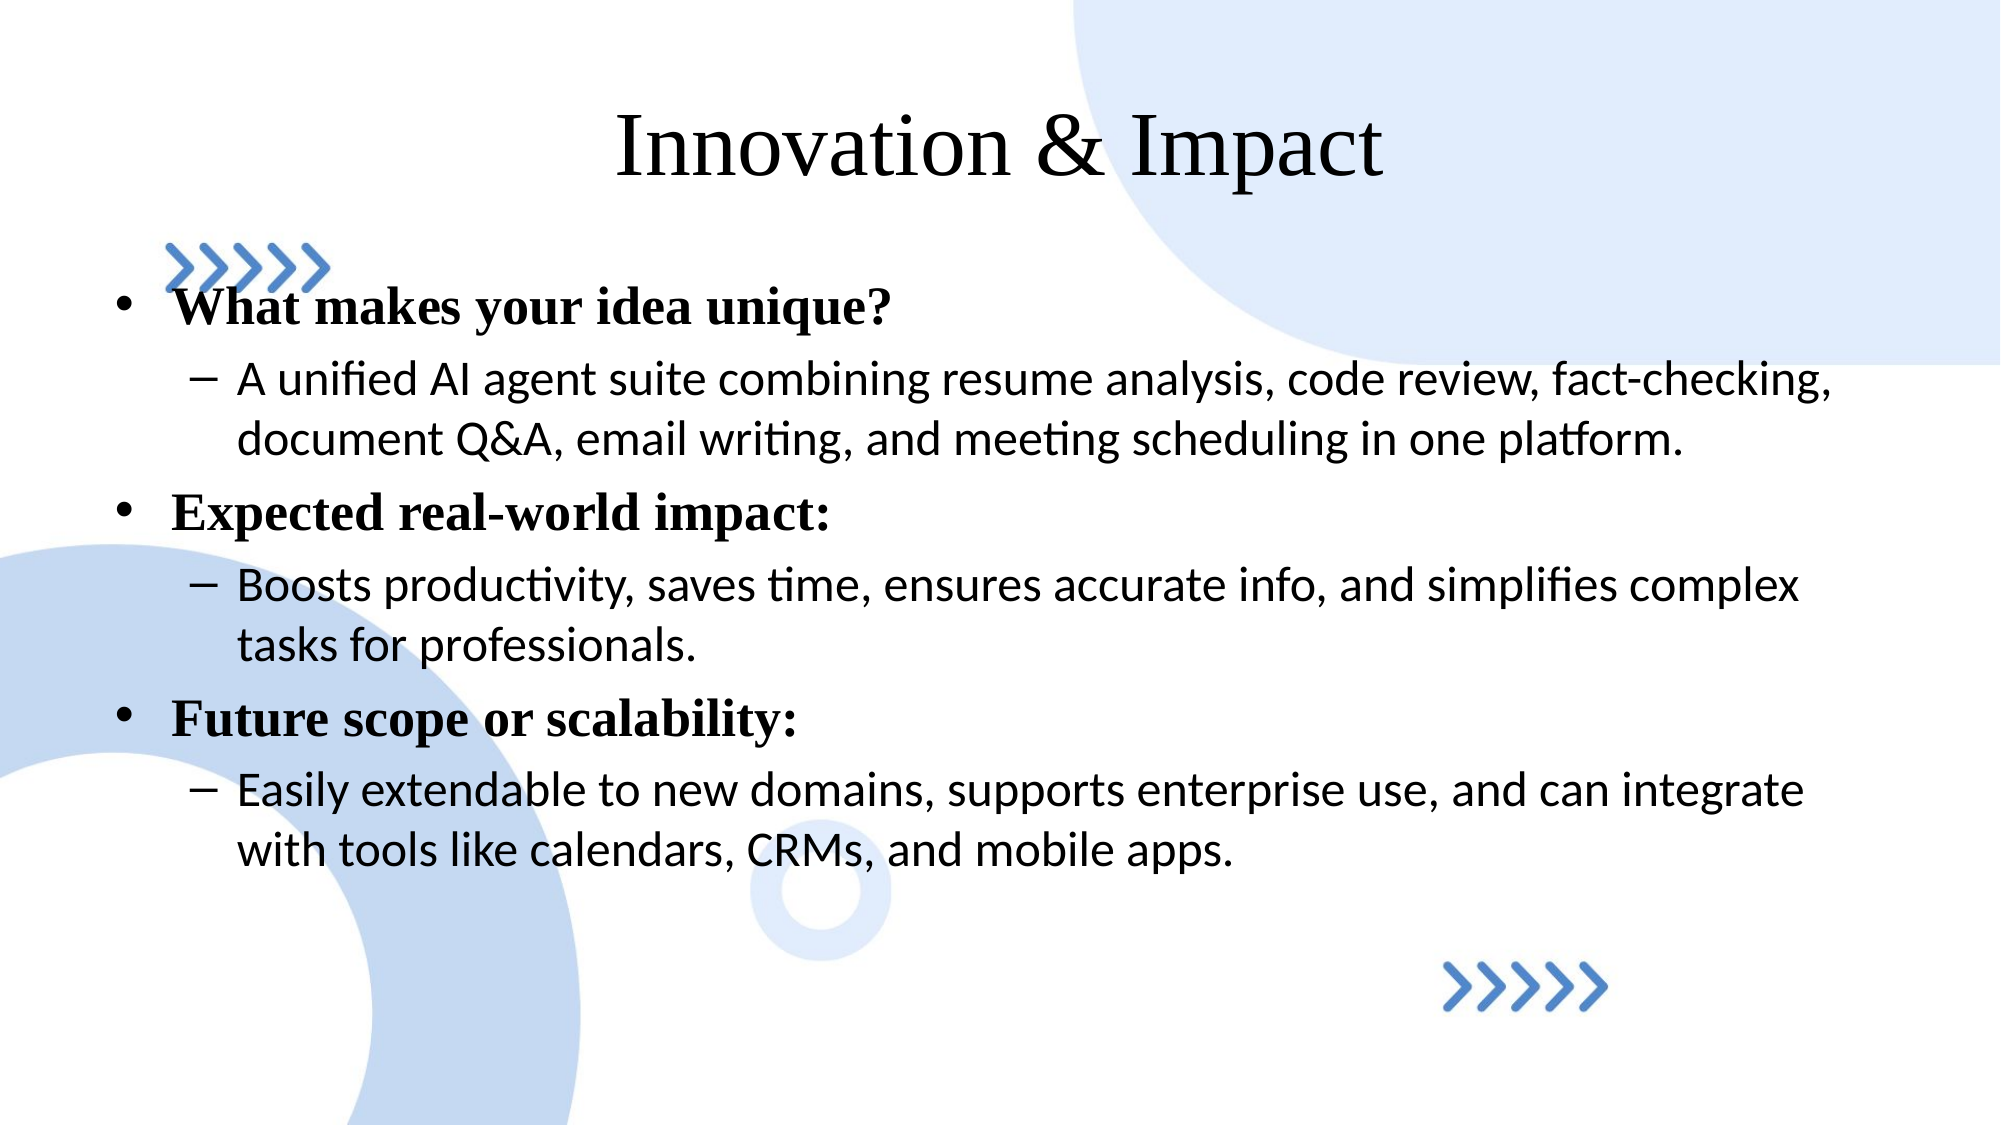

# Innovation & Impact
What makes your idea unique?
A unified AI agent suite combining resume analysis, code review, fact-checking, document Q&A, email writing, and meeting scheduling in one platform.
Expected real-world impact:
Boosts productivity, saves time, ensures accurate info, and simplifies complex tasks for professionals.
Future scope or scalability:
Easily extendable to new domains, supports enterprise use, and can integrate with tools like calendars, CRMs, and mobile apps.